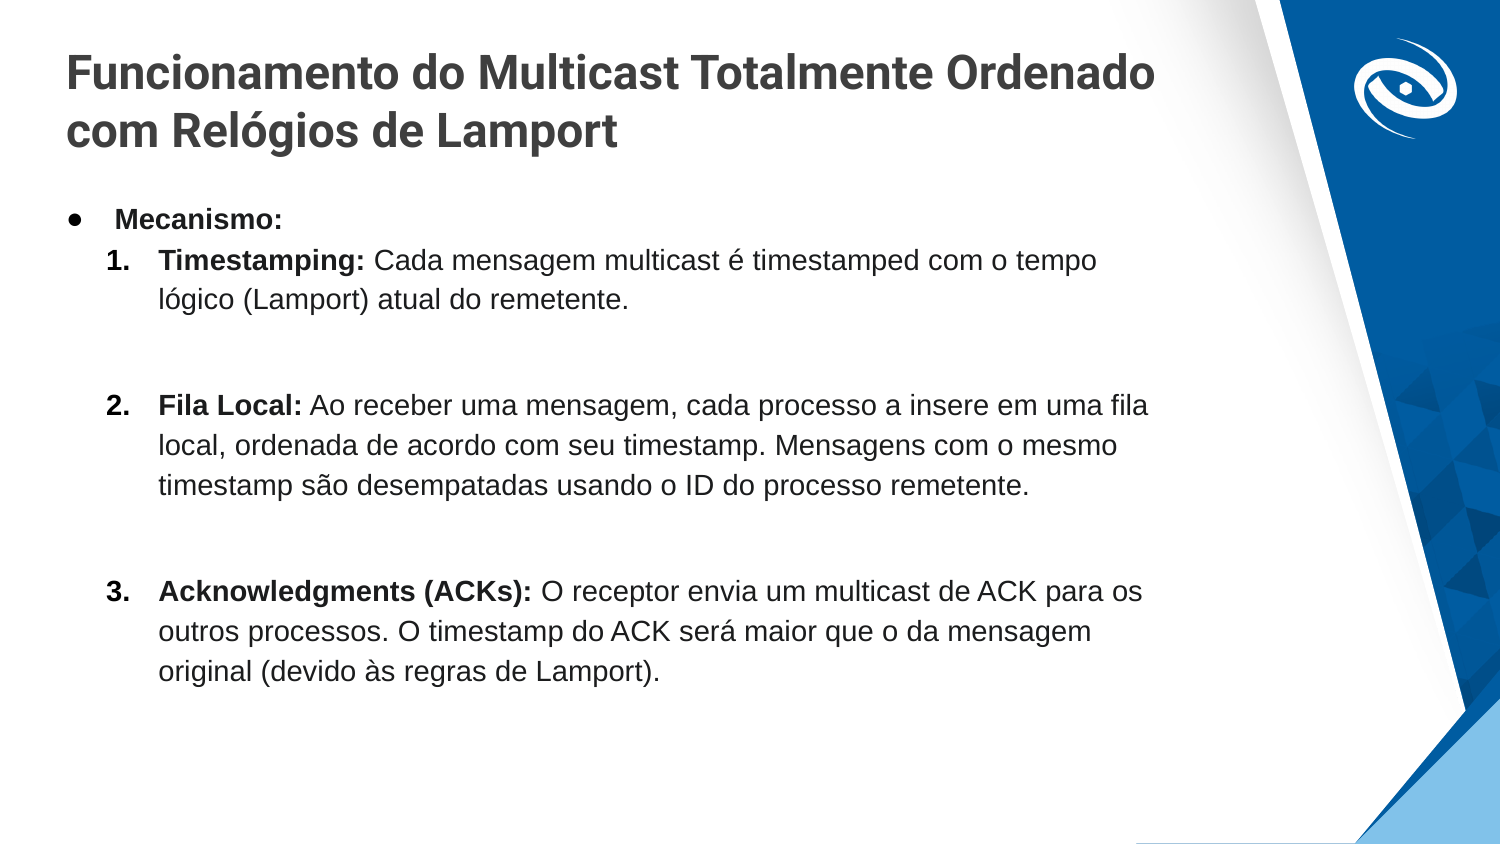

# Funcionamento do Multicast Totalmente Ordenado com Relógios de Lamport
Mecanismo:
Timestamping: Cada mensagem multicast é timestamped com o tempo lógico (Lamport) atual do remetente.

Fila Local: Ao receber uma mensagem, cada processo a insere em uma fila local, ordenada de acordo com seu timestamp. Mensagens com o mesmo timestamp são desempatadas usando o ID do processo remetente.

Acknowledgments (ACKs): O receptor envia um multicast de ACK para os outros processos. O timestamp do ACK será maior que o da mensagem original (devido às regras de Lamport).